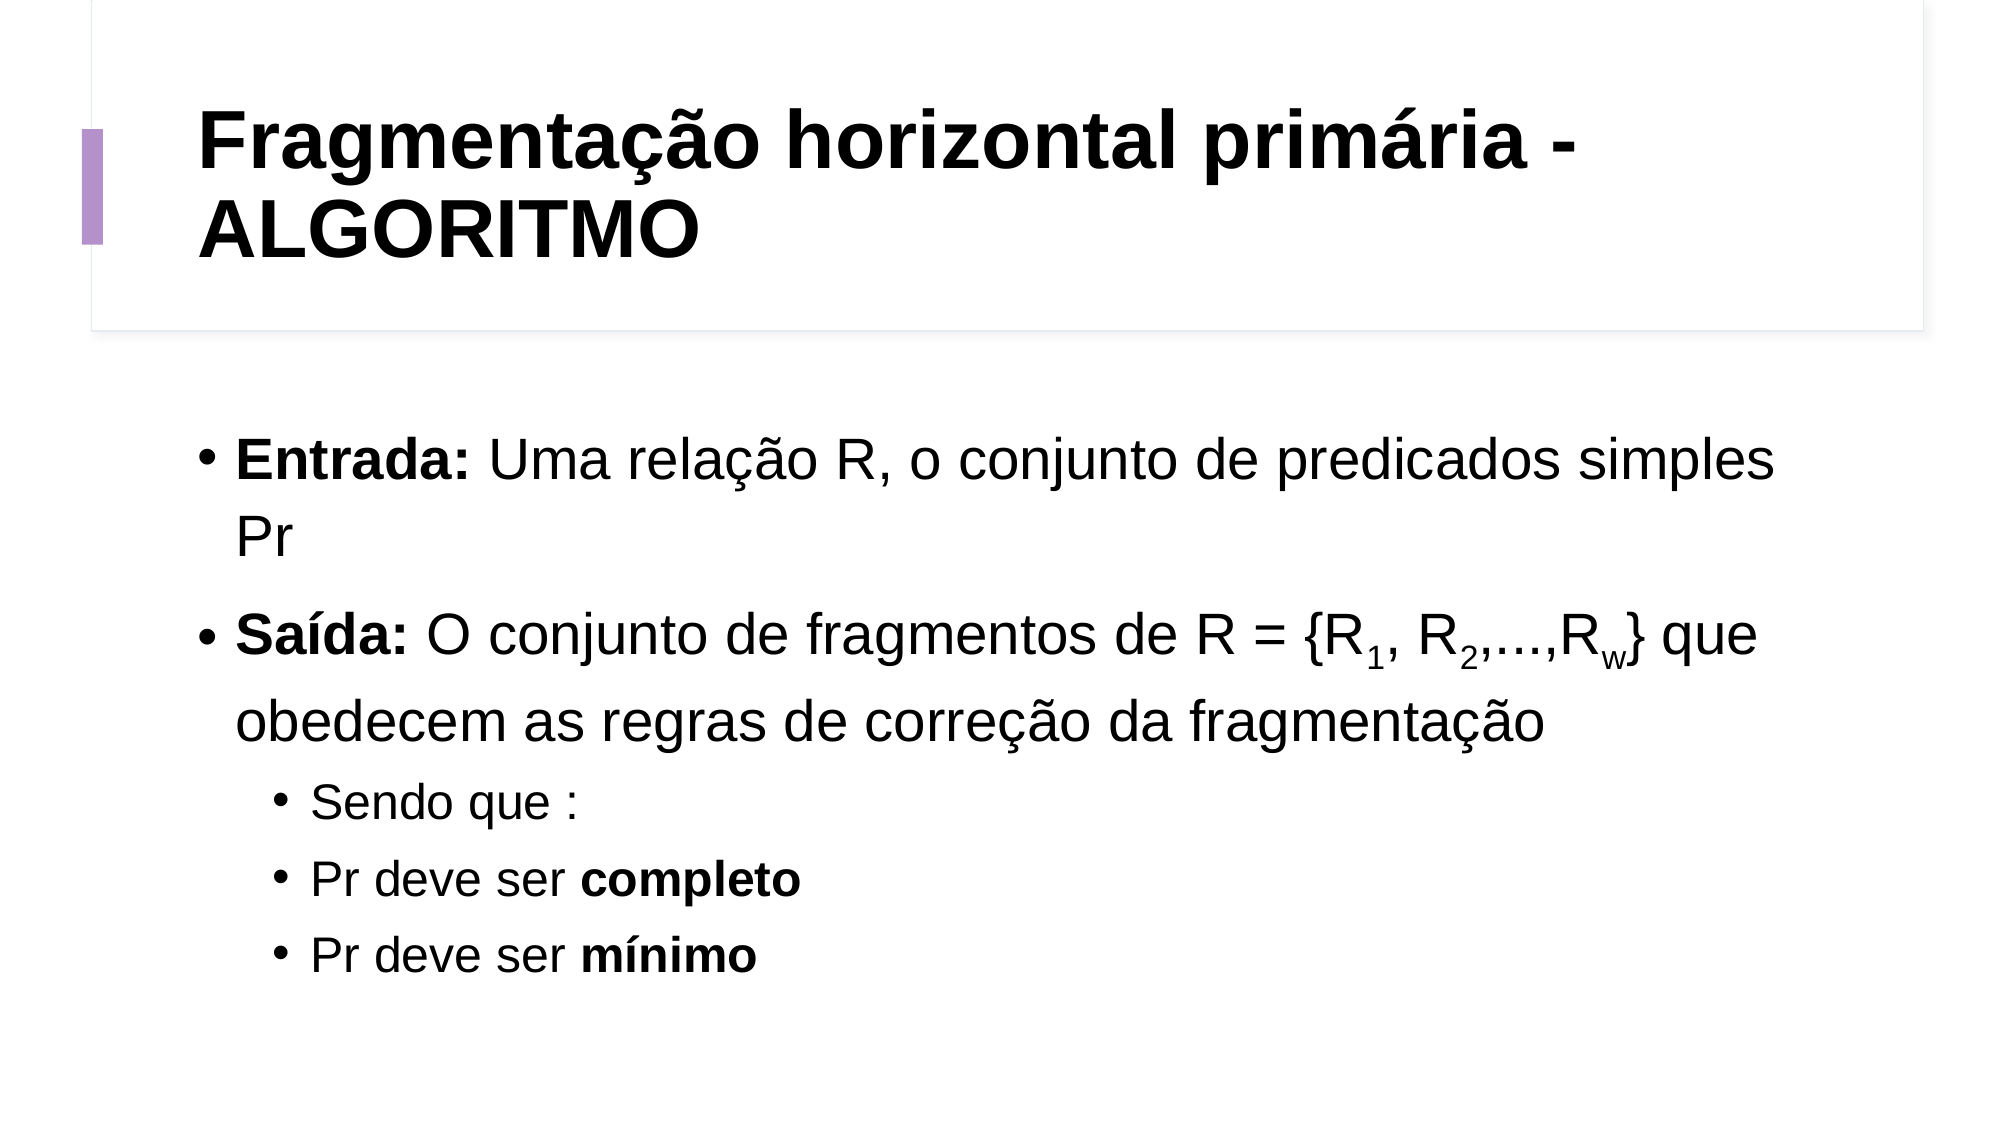

# Fragmentação horizontal primária - ALGORITMO
Entrada: Uma relação R, o conjunto de predicados simples Pr
Saída: O conjunto de fragmentos de R = {R1, R2,...,Rw} que obedecem as regras de correção da fragmentação
Sendo que :
Pr deve ser completo
Pr deve ser mínimo